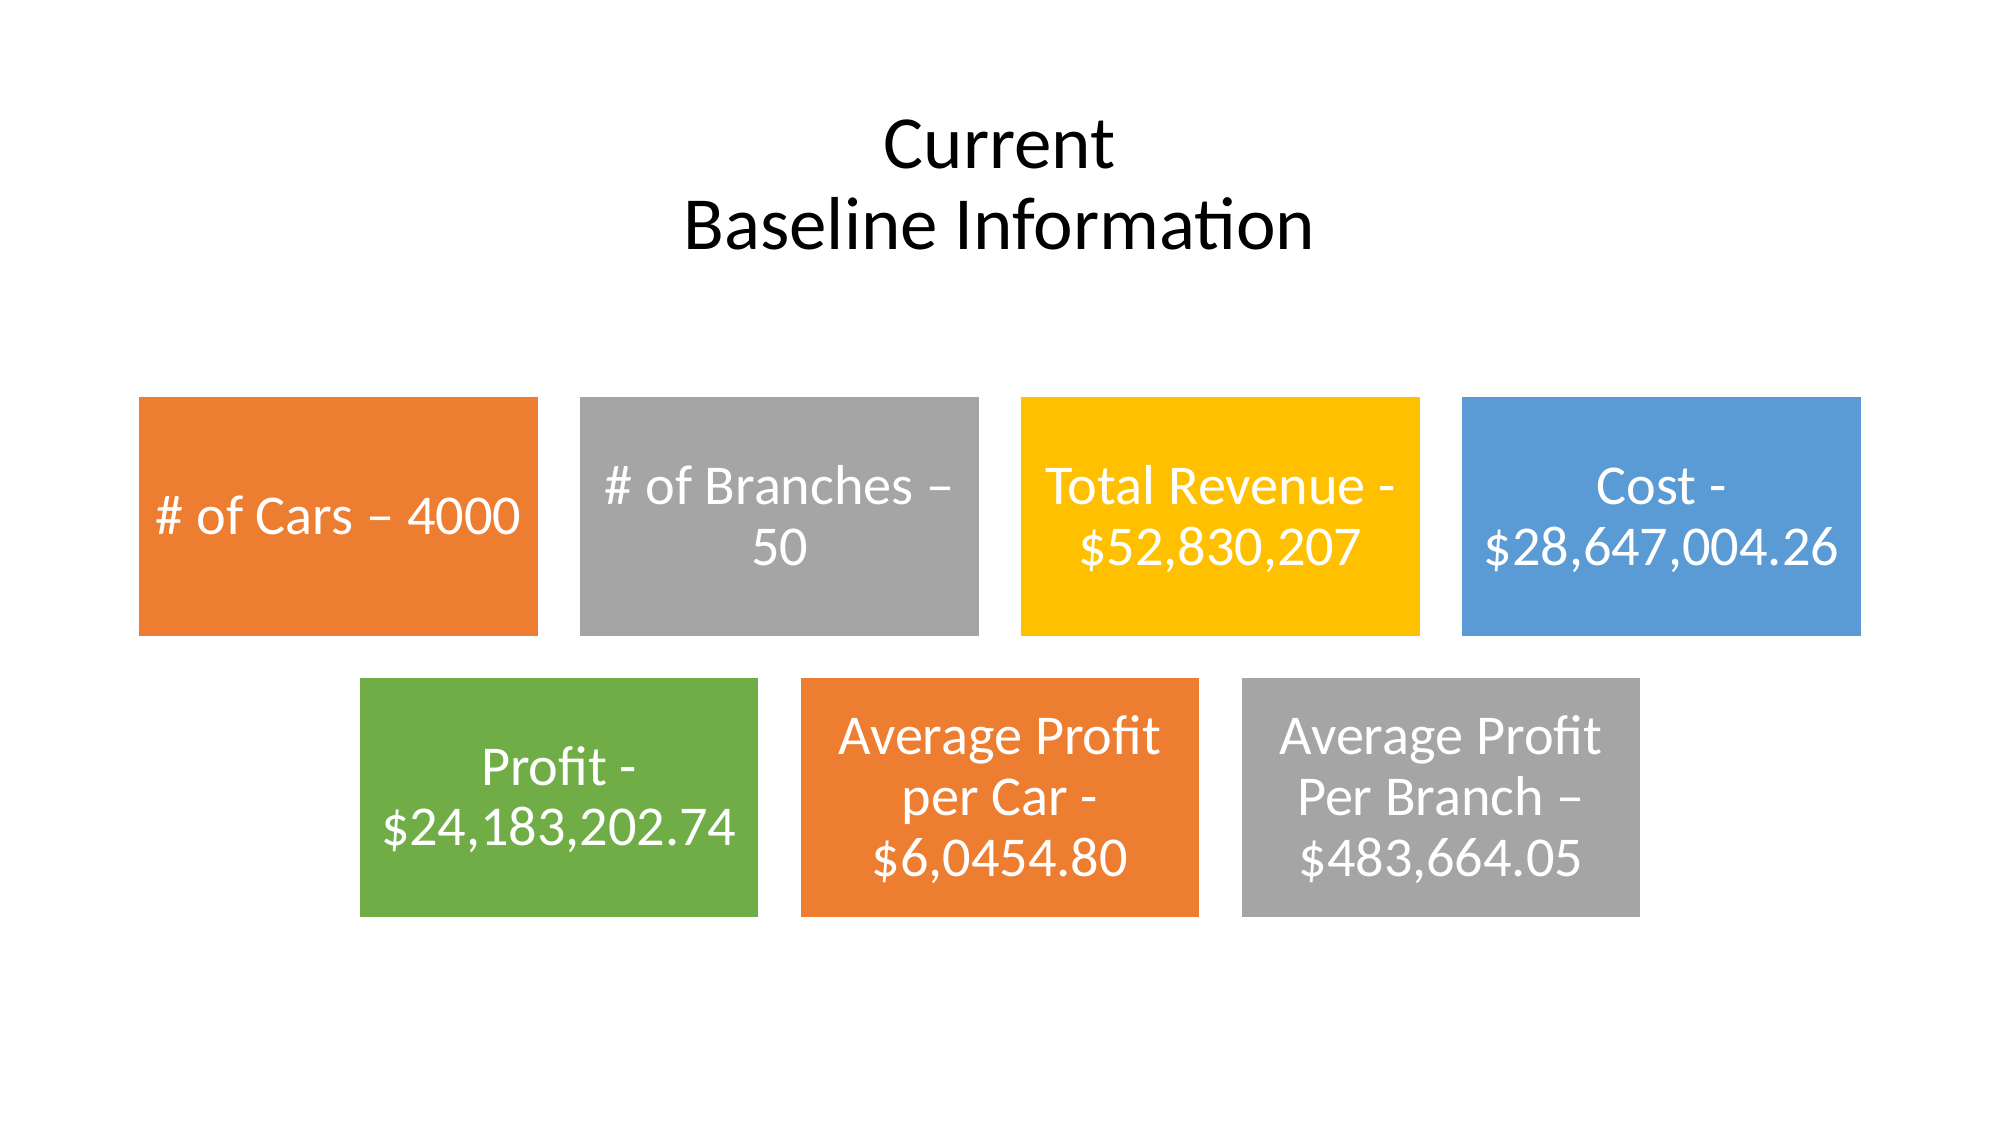

# Current Baseline Information
# of Cars – 4000
# of Branches – 50
Total Revenue - $52,830,207
Cost - $28,647,004.26
Profit - $24,183,202.74
Average Profit per Car - $6,0454.80
Average Profit Per Branch – $483,664.05